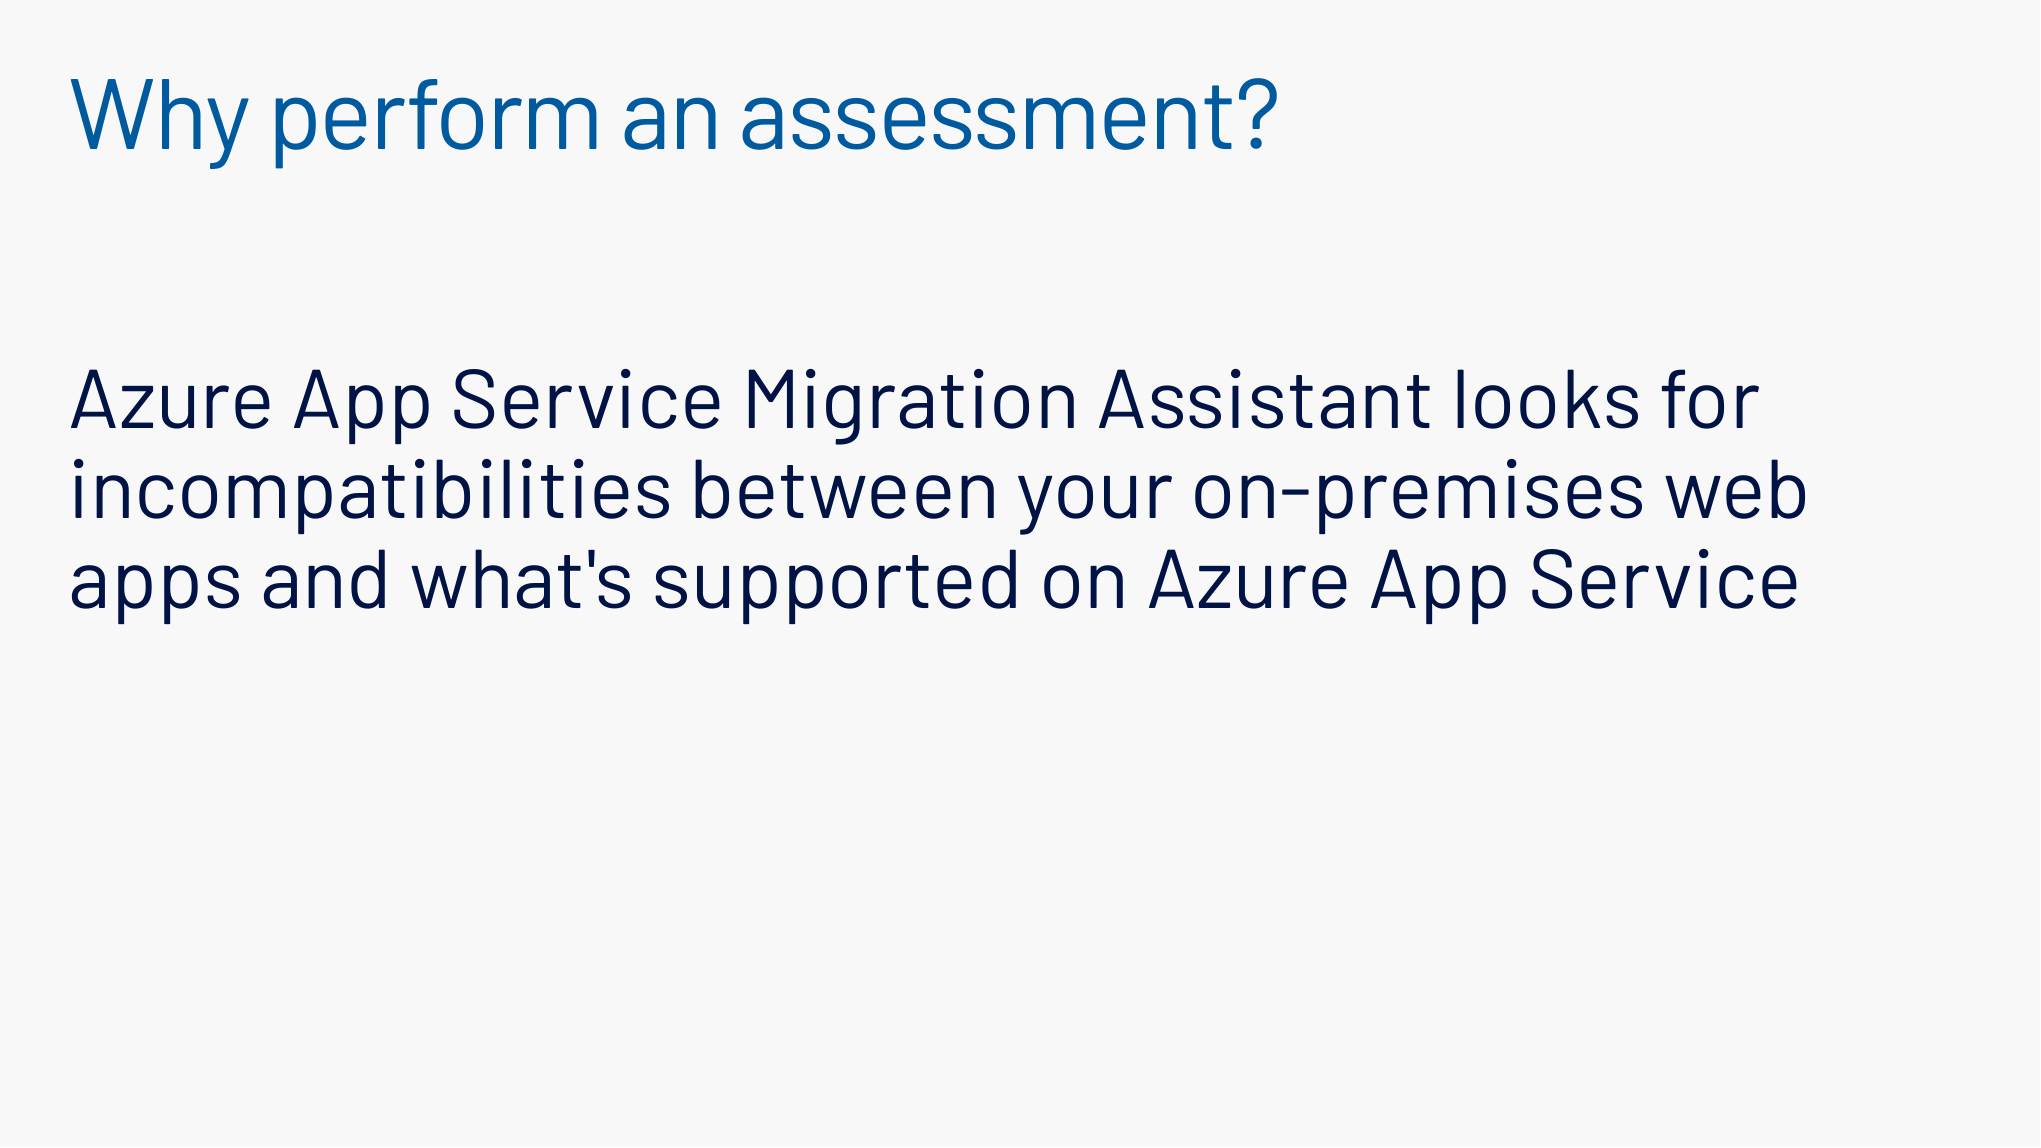

# Why perform an assessment?
Azure App Service Migration Assistant looks for incompatibilities between your on-premises web apps and what's supported on Azure App Service